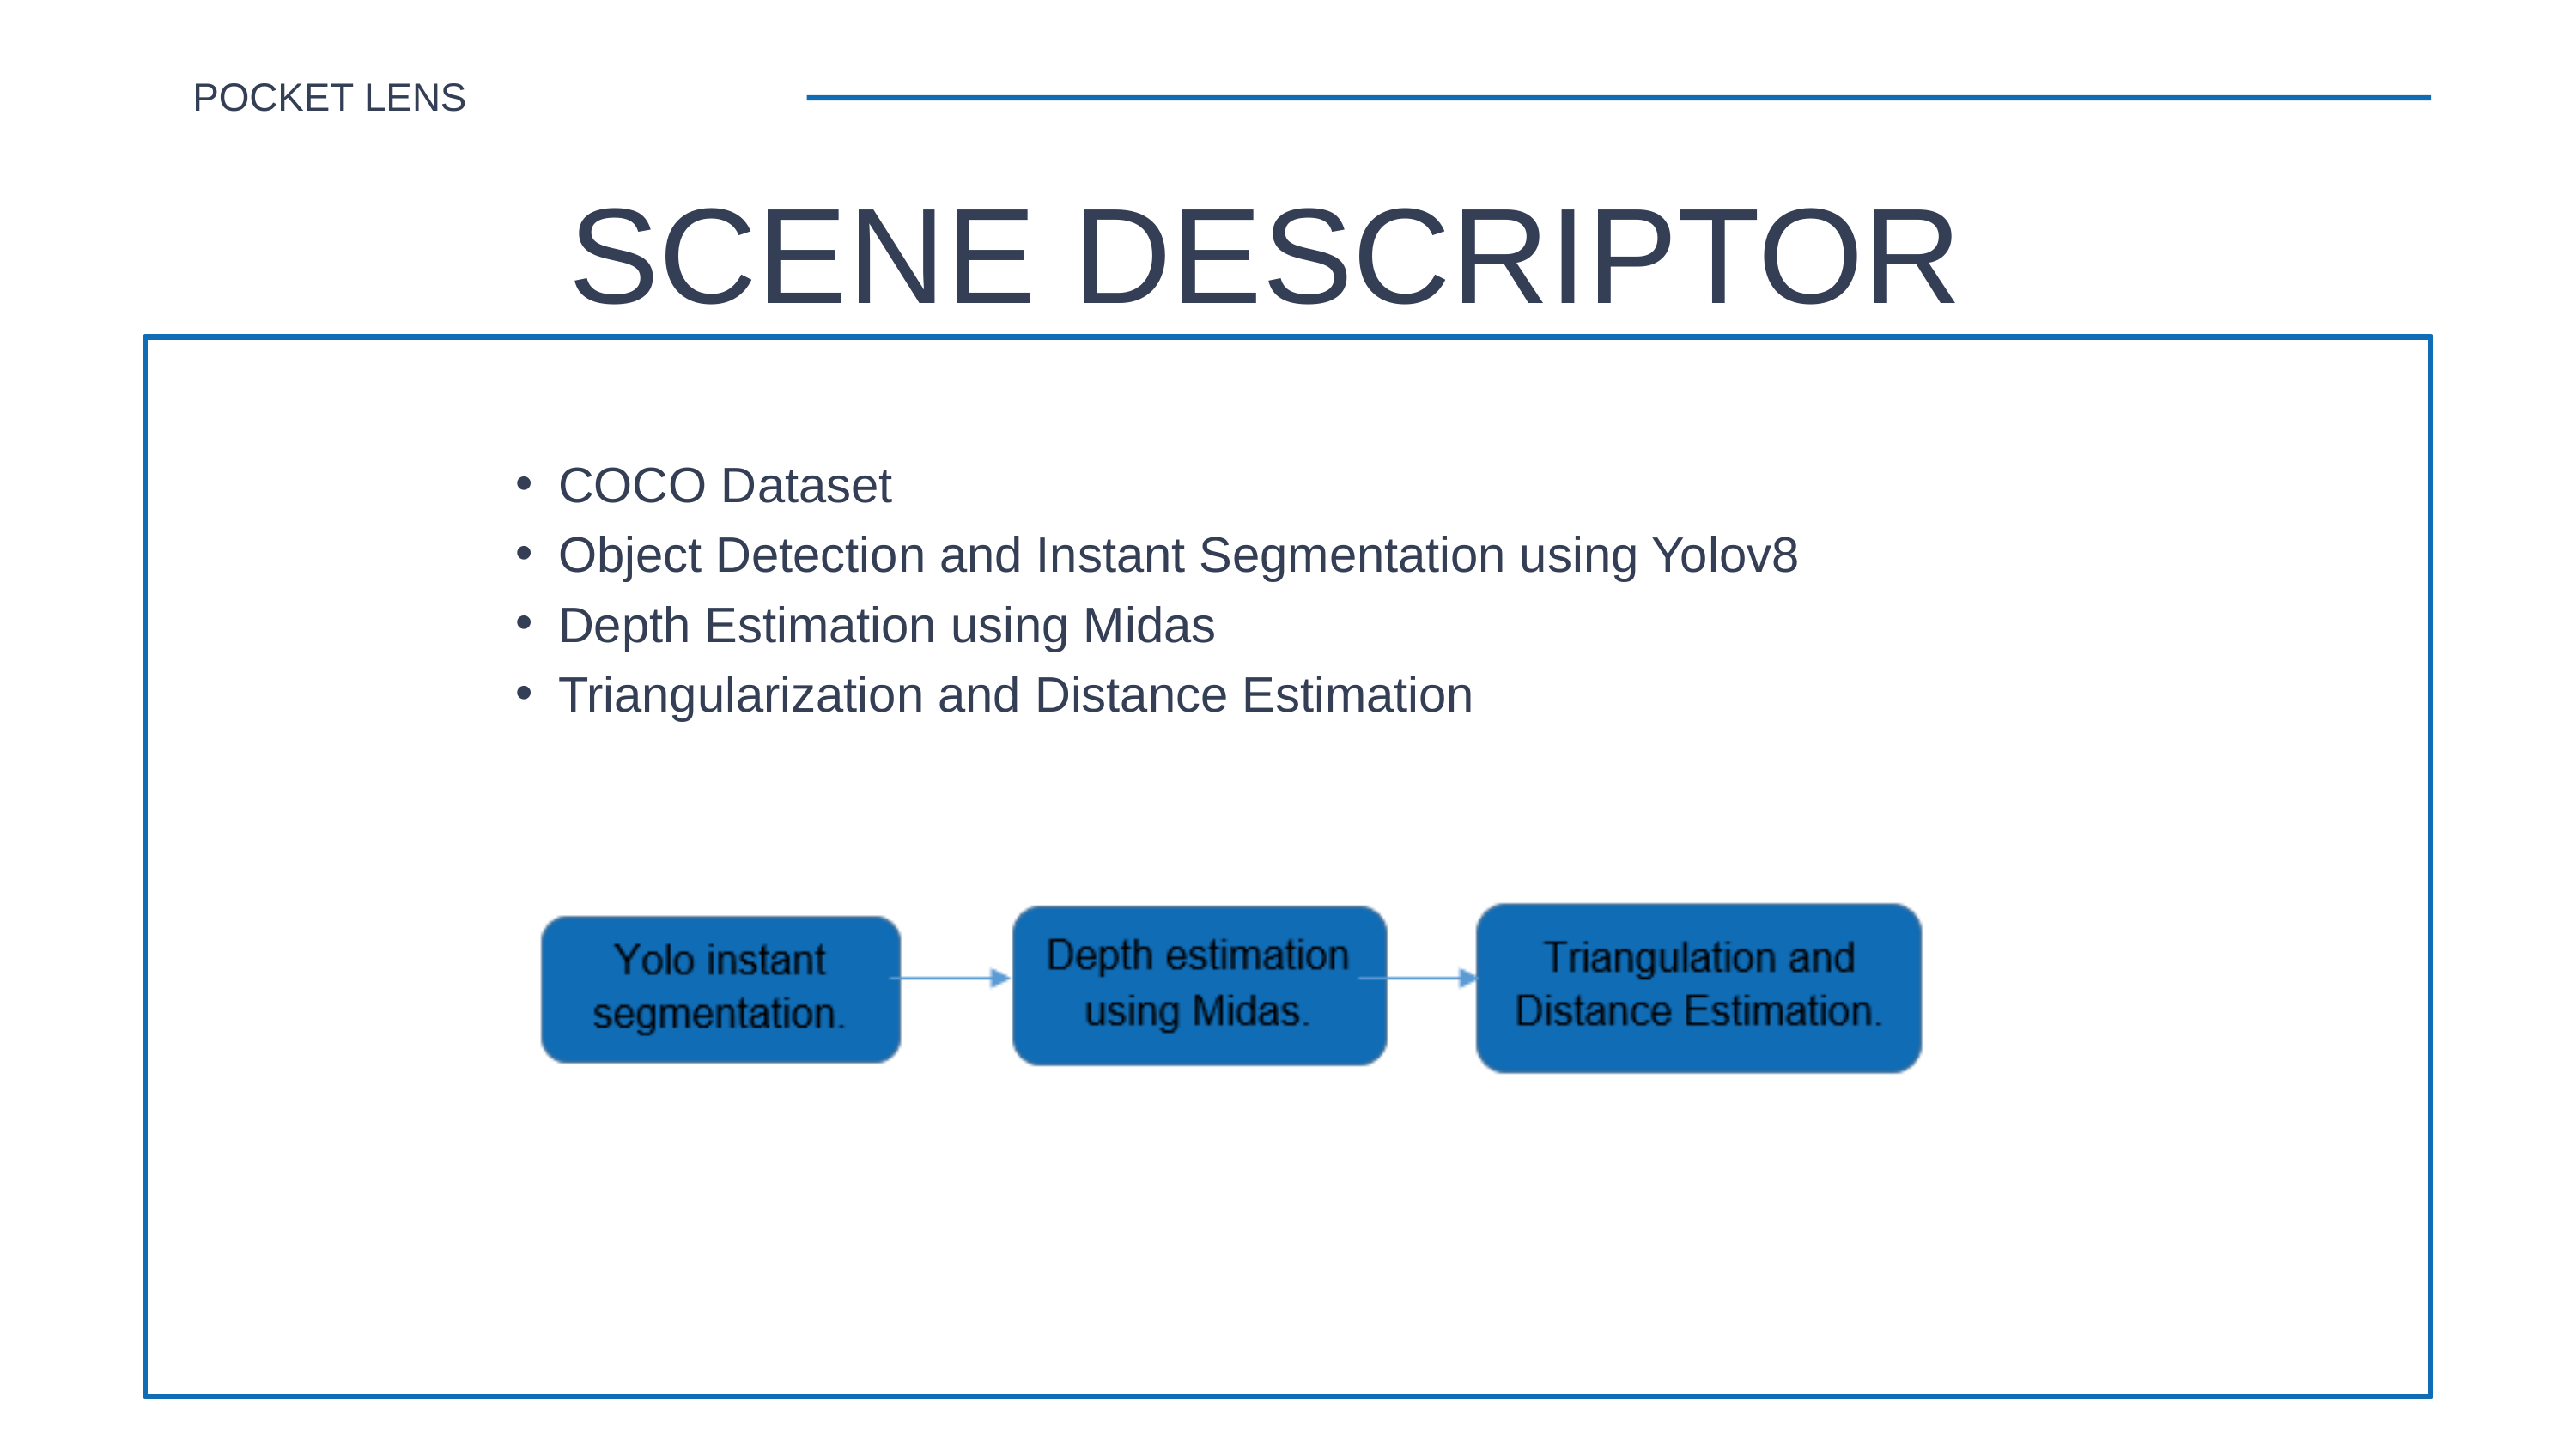

POCKET LENS

SCENE DESCRIPTOR

COCO Dataset
Object Detection and Instant Segmentation using Yolov8
Depth Estimation using Midas
Triangularization and Distance Estimation